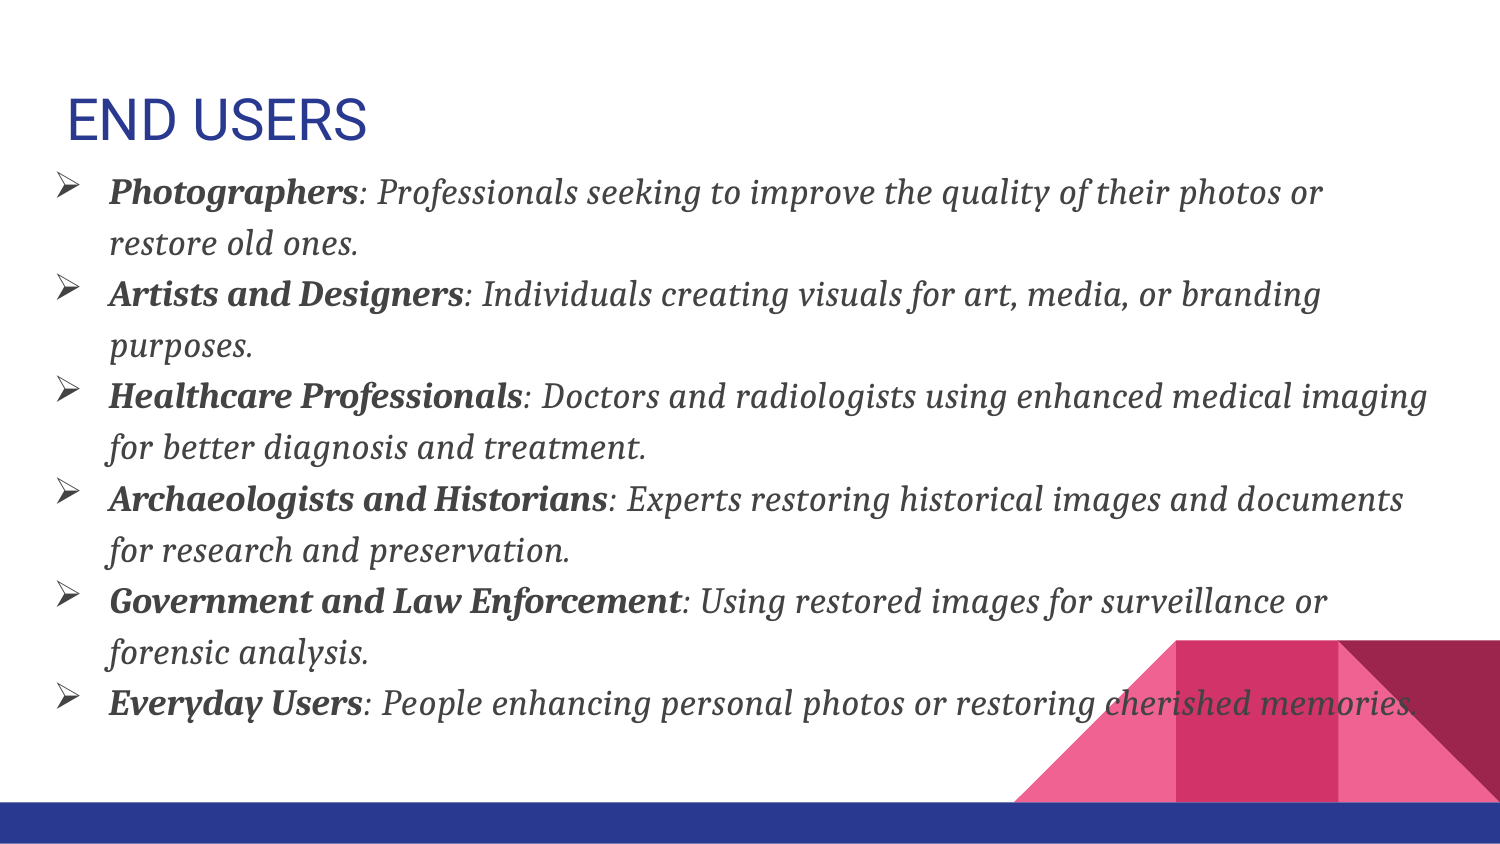

# END USERS
Photographers: Professionals seeking to improve the quality of their photos or restore old ones.
Artists and Designers: Individuals creating visuals for art, media, or branding purposes.
Healthcare Professionals: Doctors and radiologists using enhanced medical imaging for better diagnosis and treatment.
Archaeologists and Historians: Experts restoring historical images and documents for research and preservation.
Government and Law Enforcement: Using restored images for surveillance or forensic analysis.
Everyday Users: People enhancing personal photos or restoring cherished memories.